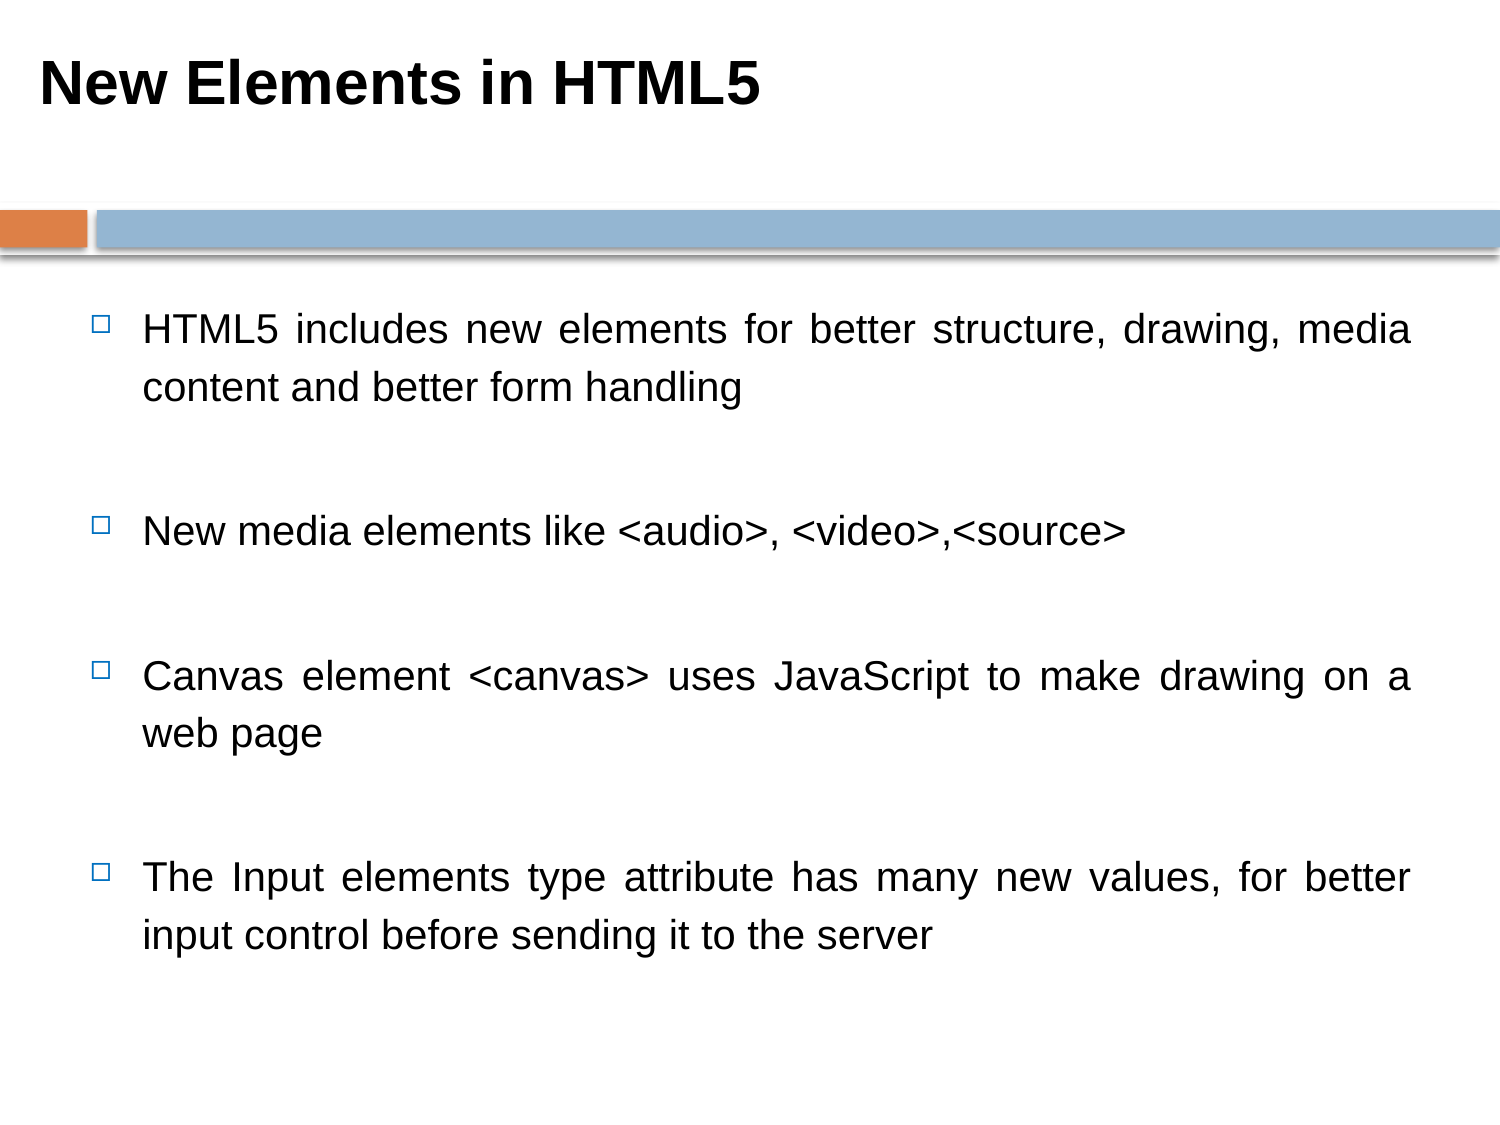

New Elements in HTML5
HTML5 includes new elements for better structure, drawing, media content and better form handling

New media elements like <audio>, <video>,<source>

Canvas element <canvas> uses JavaScript to make drawing on a web page

The Input elements type attribute has many new values, for better input control before sending it to the server